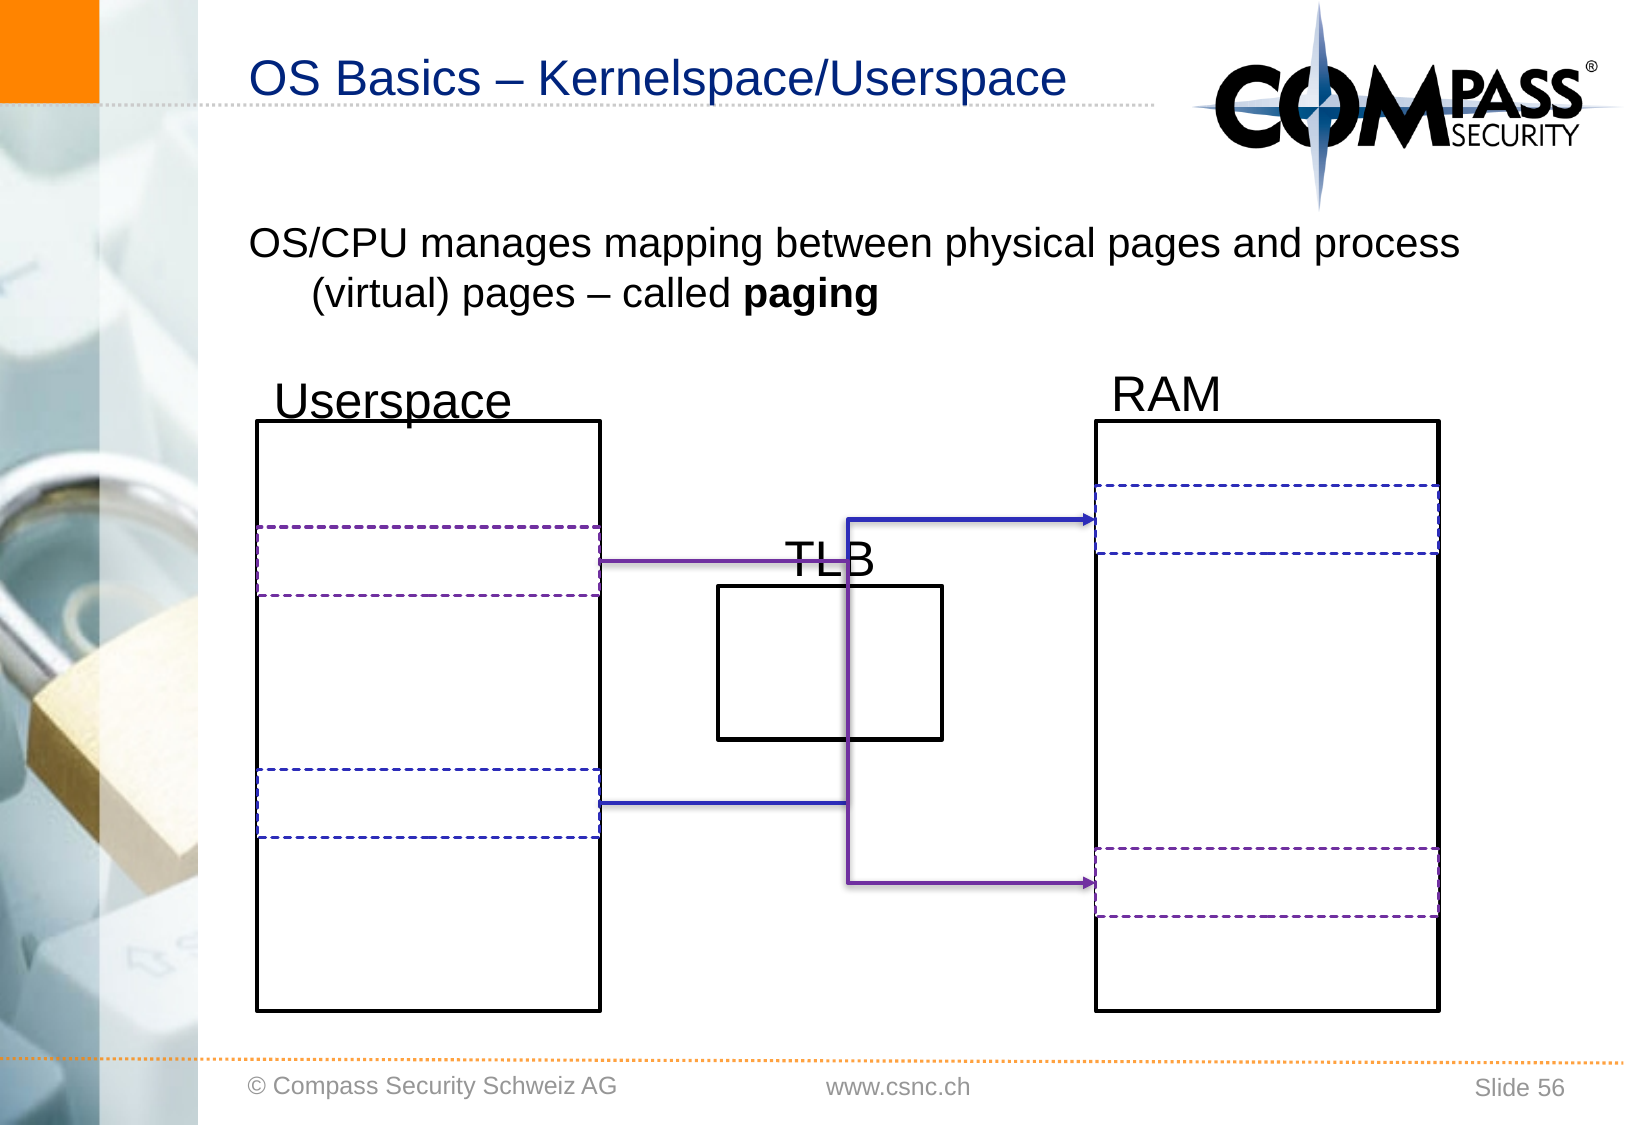

# OS Basics – Kernelspace/Userspace
OS/CPU manages mapping between physical pages and process (virtual) pages – called paging

RAM
Userspace

TLB